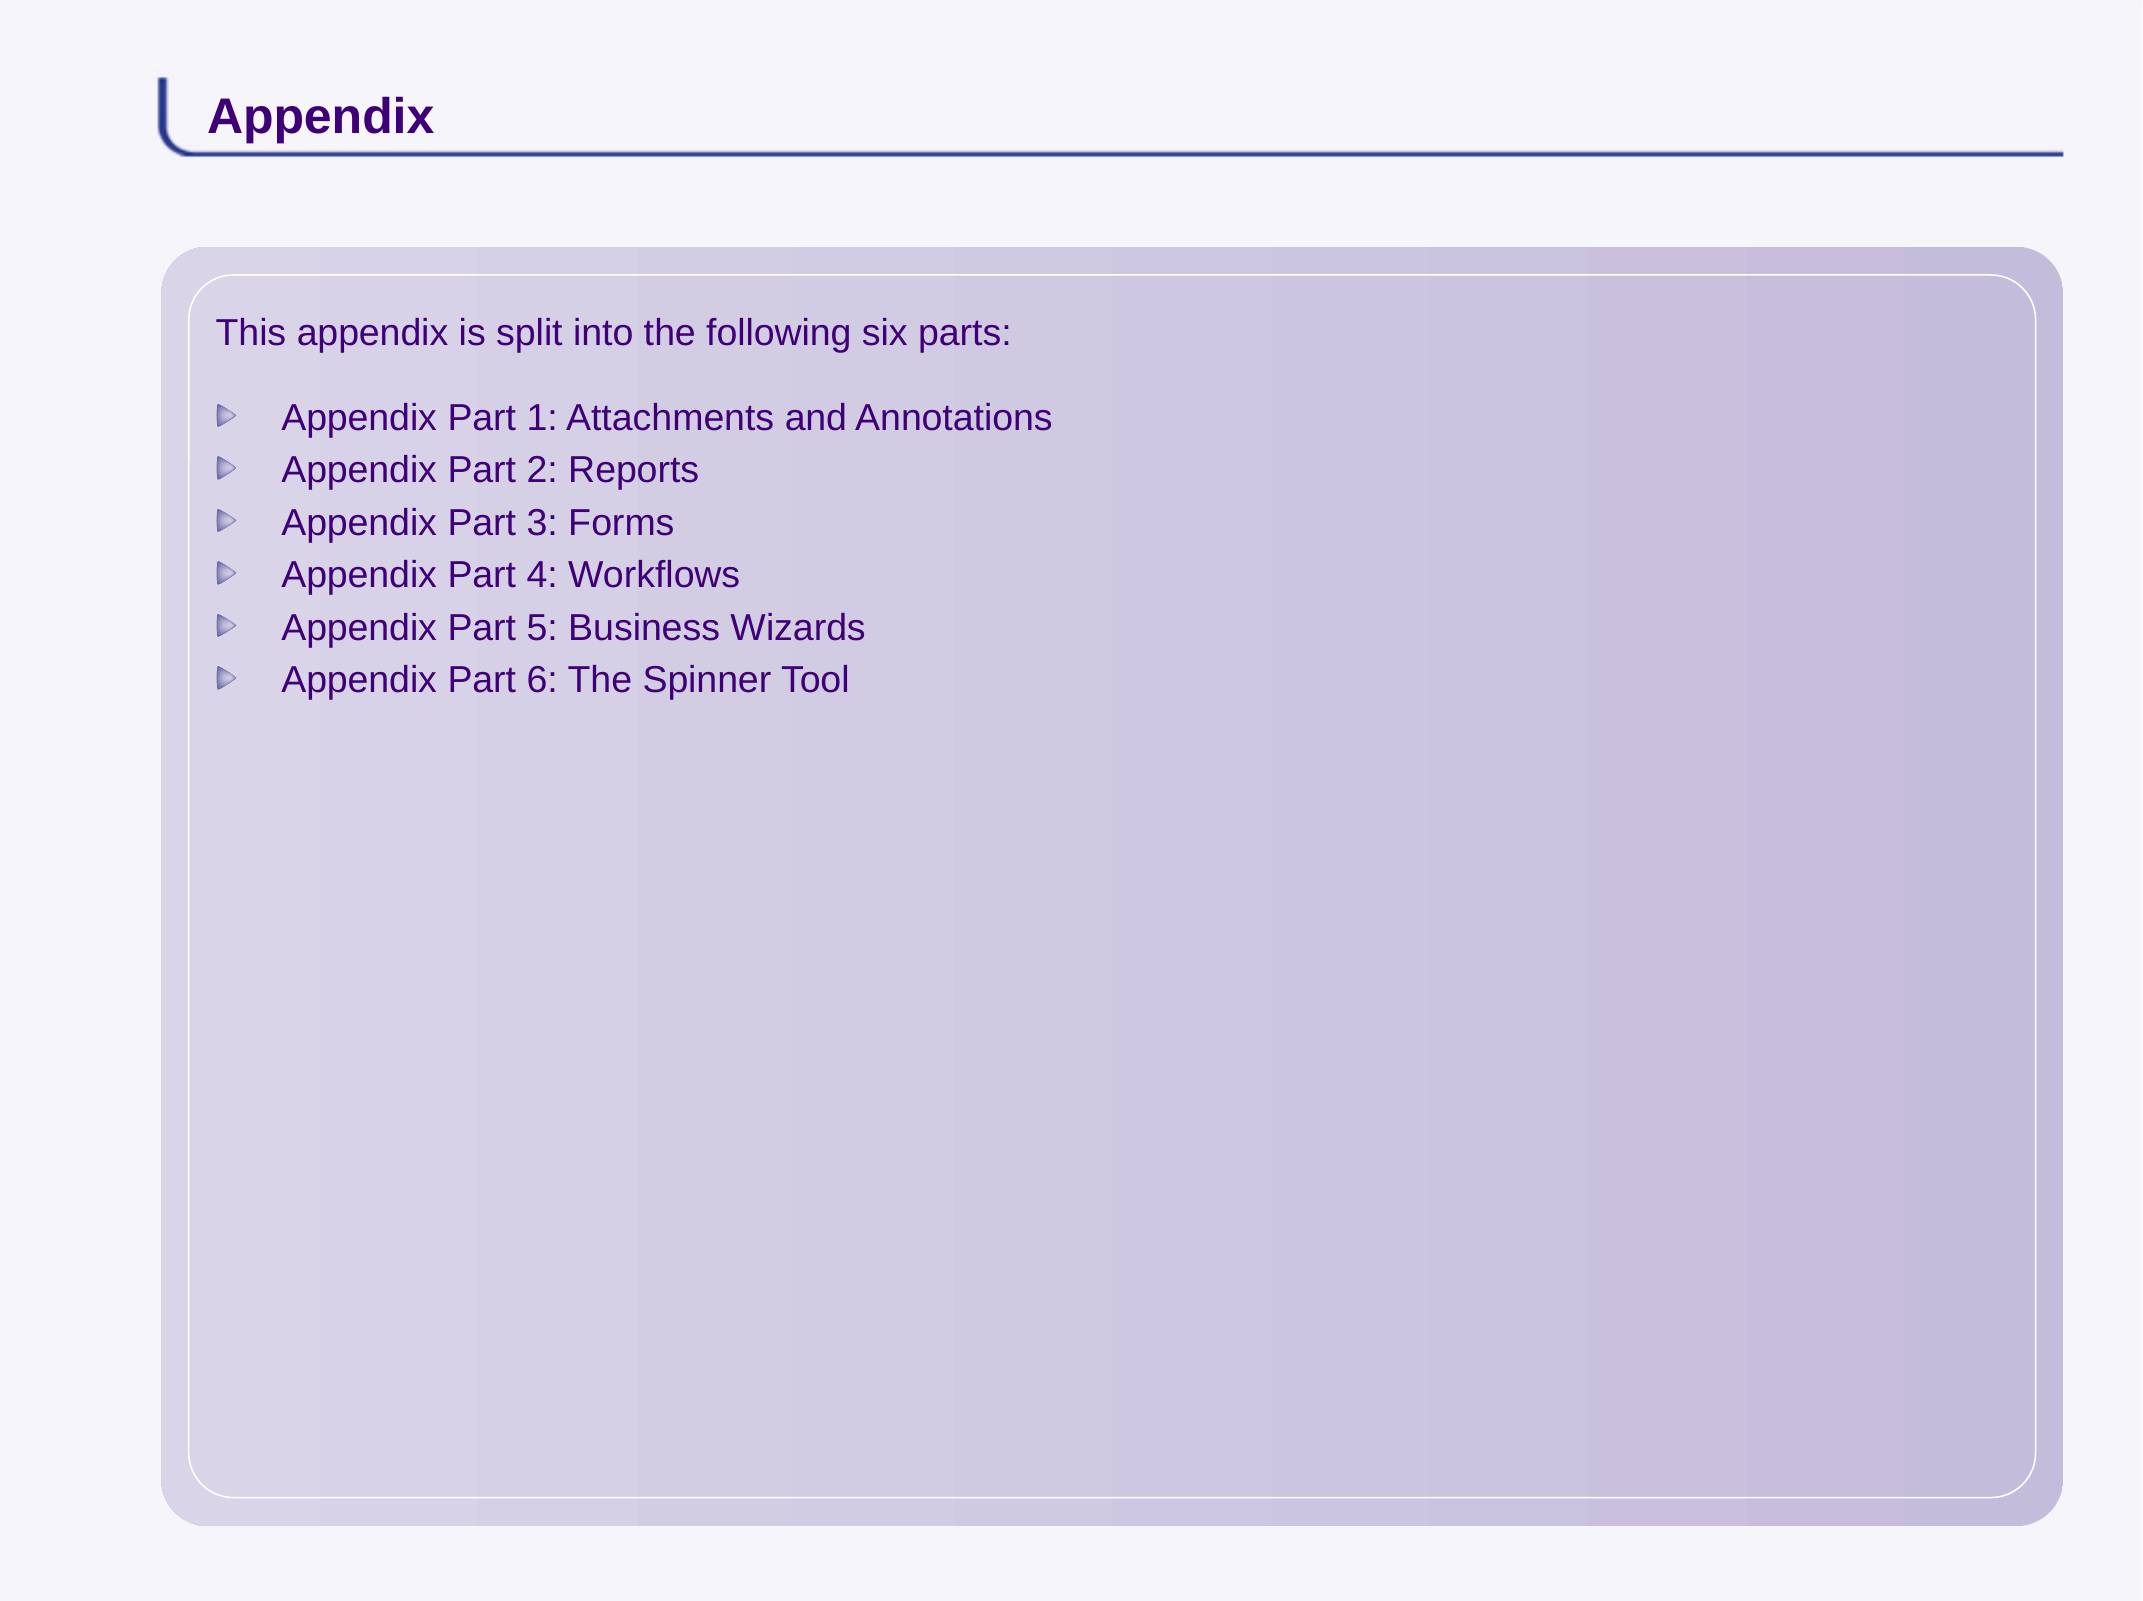

# Appendix
This appendix is split into the following six parts:

Appendix Part 1: Attachments and Annotations
Appendix Part 2: Reports
Appendix Part 3: Forms
Appendix Part 4: Workflows
Appendix Part 5: Business Wizards
Appendix Part 6: The Spinner Tool